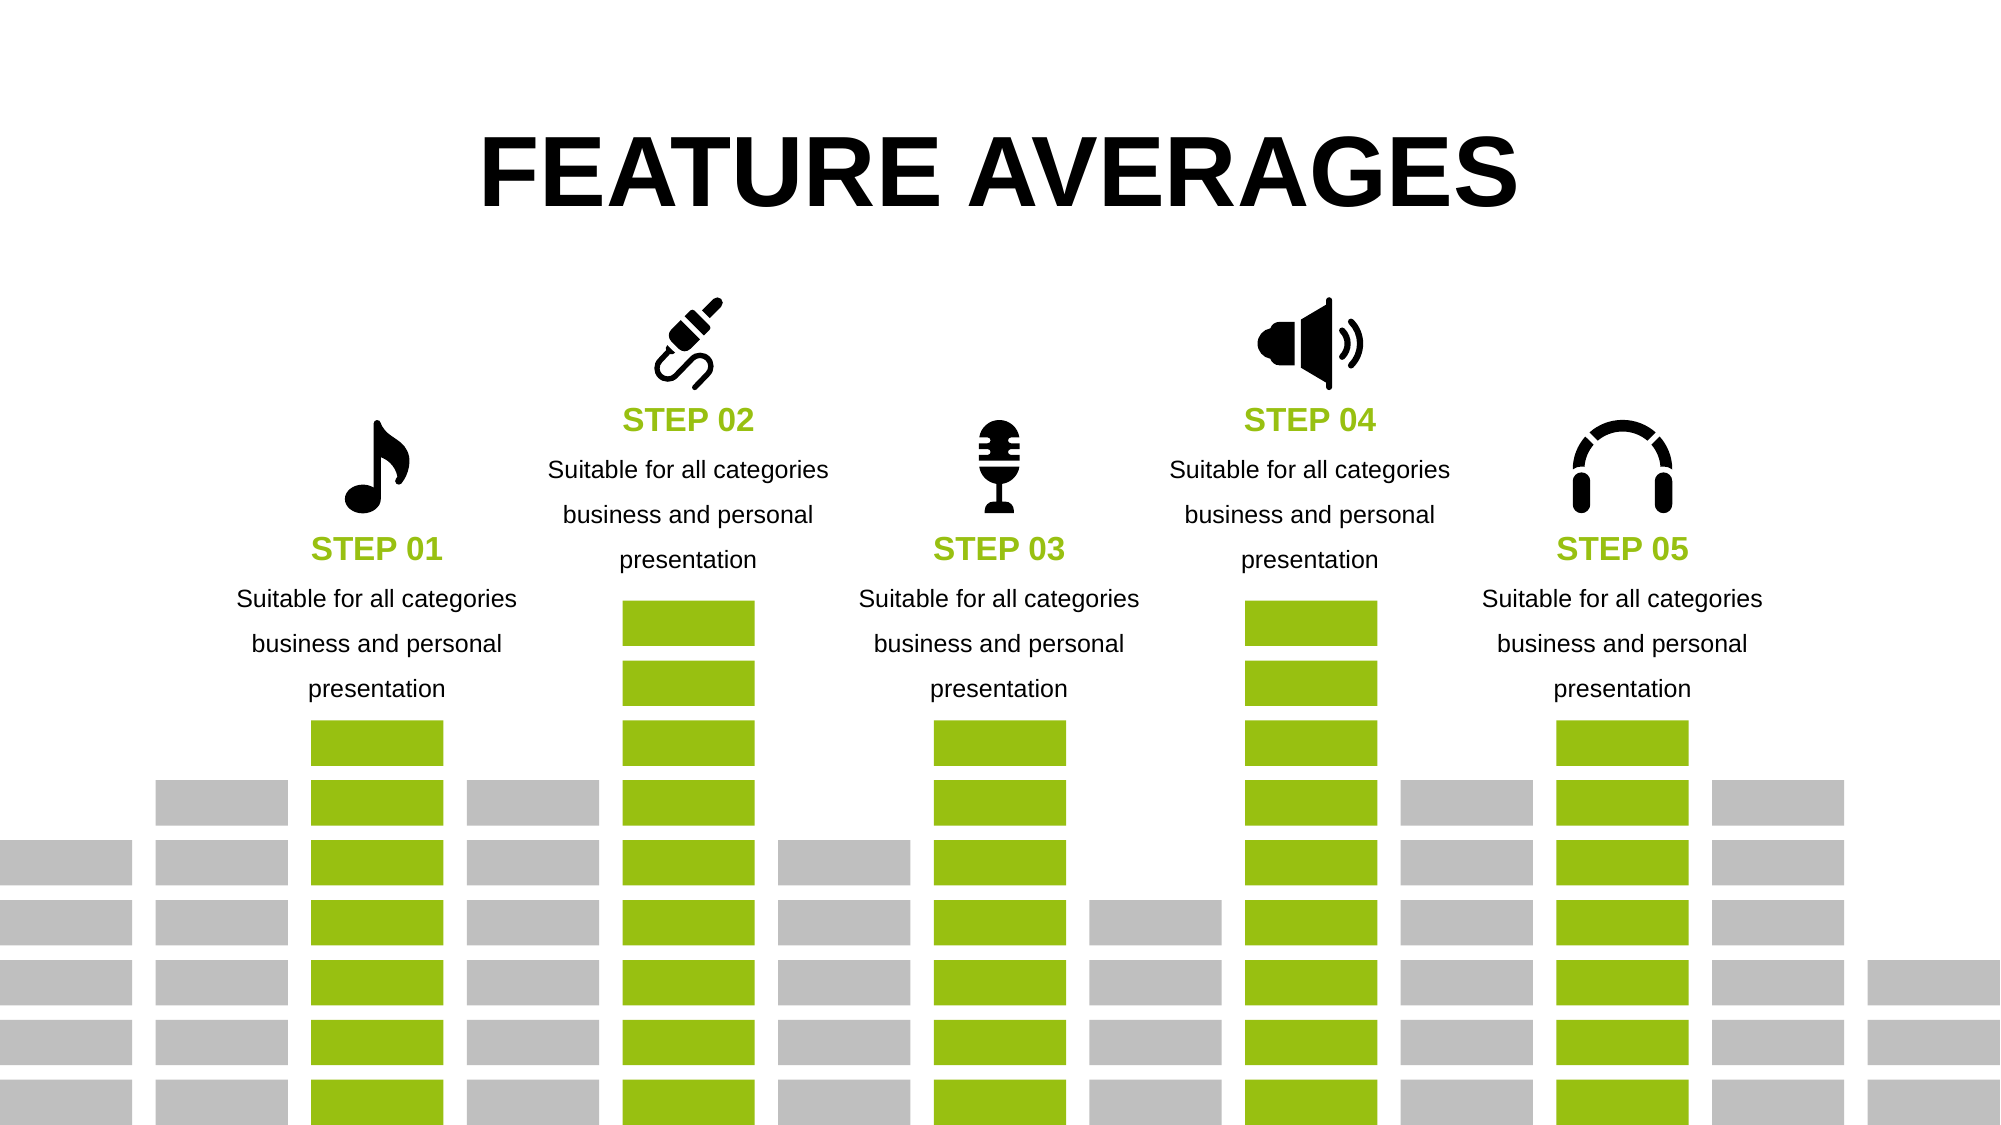

# FEATURE AVERAGES

STEP 02
STEP 04

Suitable for all categories business and personal presentation
Suitable for all categories business and personal presentation
STEP 01
STEP 03
STEP 05
Suitable for all categories business and personal presentation
Suitable for all categories business and personal presentation
Suitable for all categories business and personal presentation